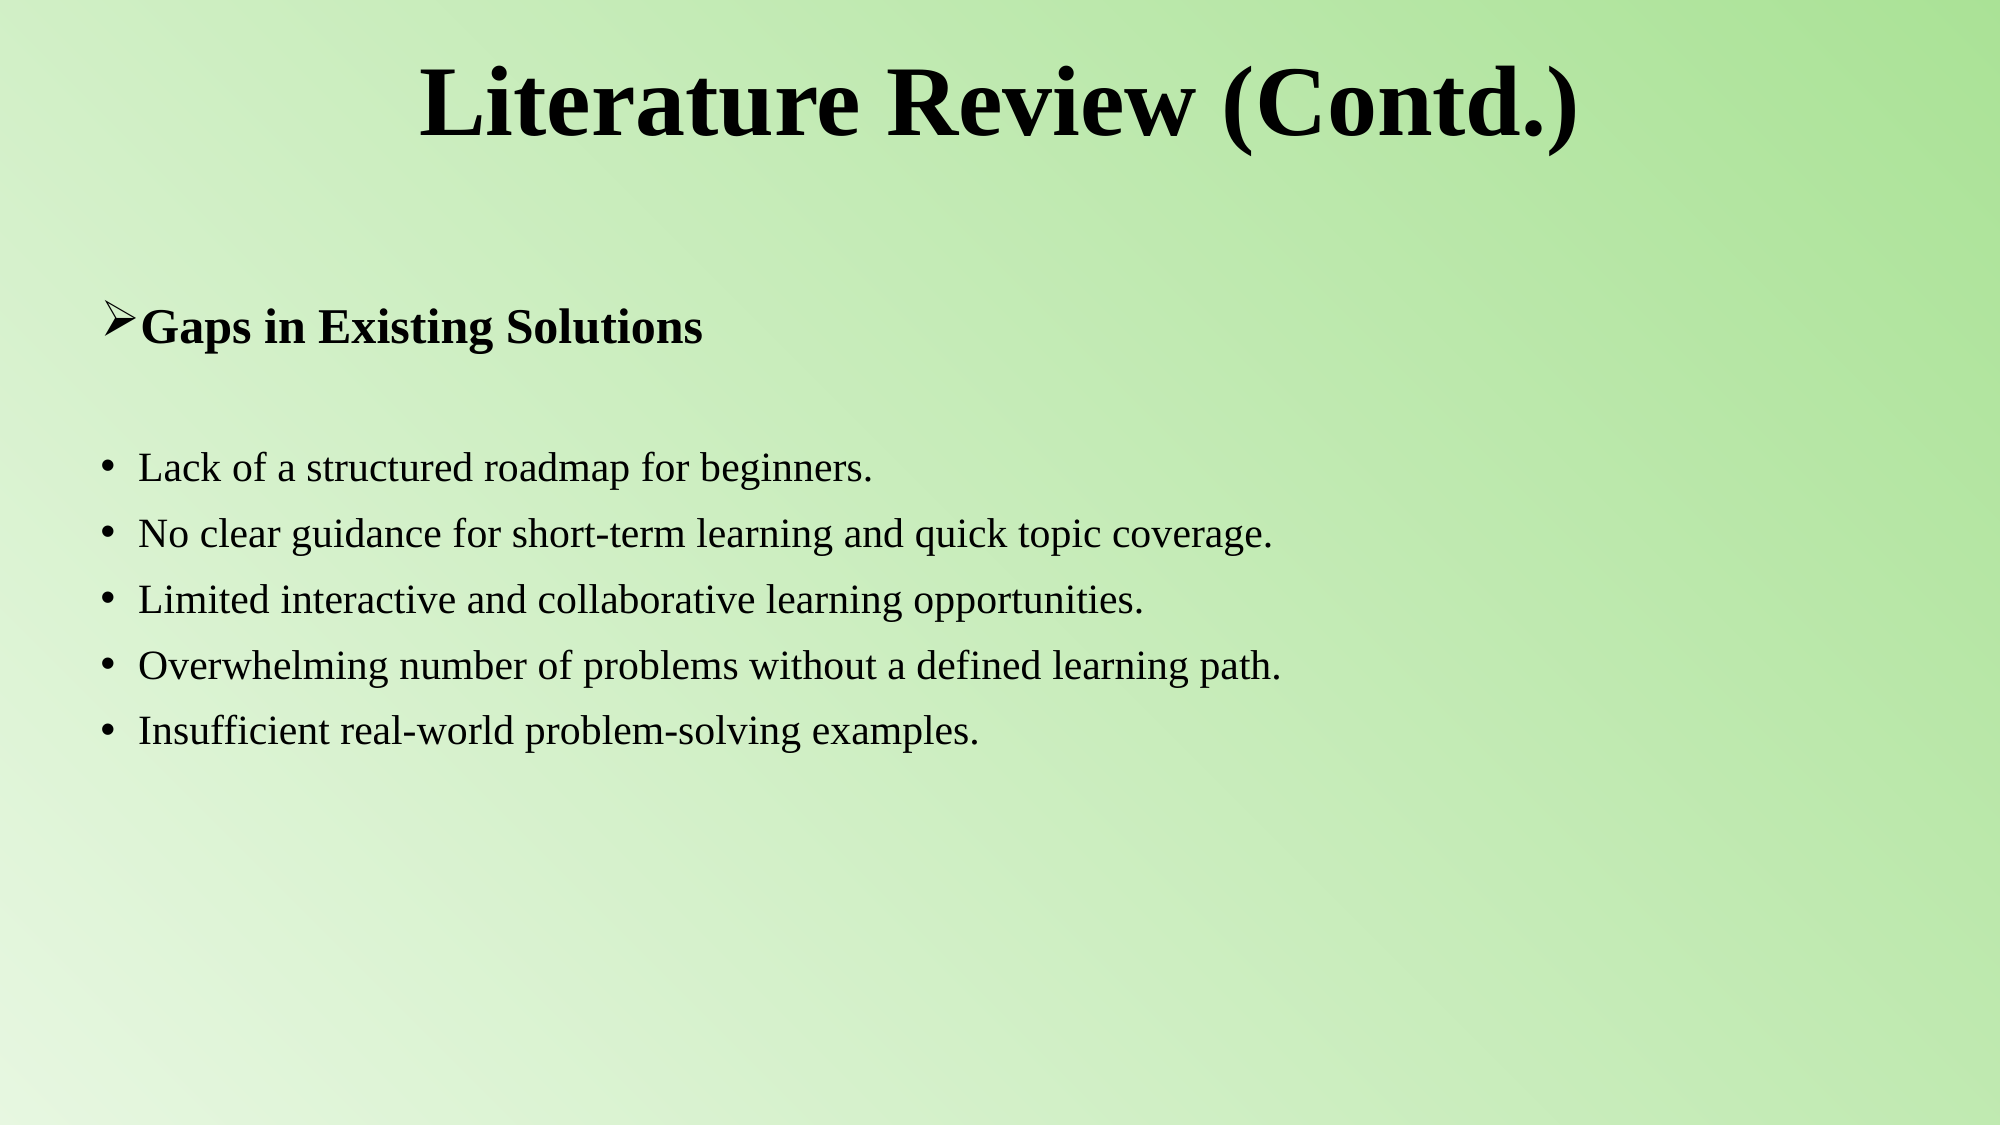

# Literature Review (Contd.)
Gaps in Existing Solutions

Lack of a structured roadmap for beginners.
No clear guidance for short-term learning and quick topic coverage.
Limited interactive and collaborative learning opportunities.
Overwhelming number of problems without a defined learning path.
Insufficient real-world problem-solving examples.